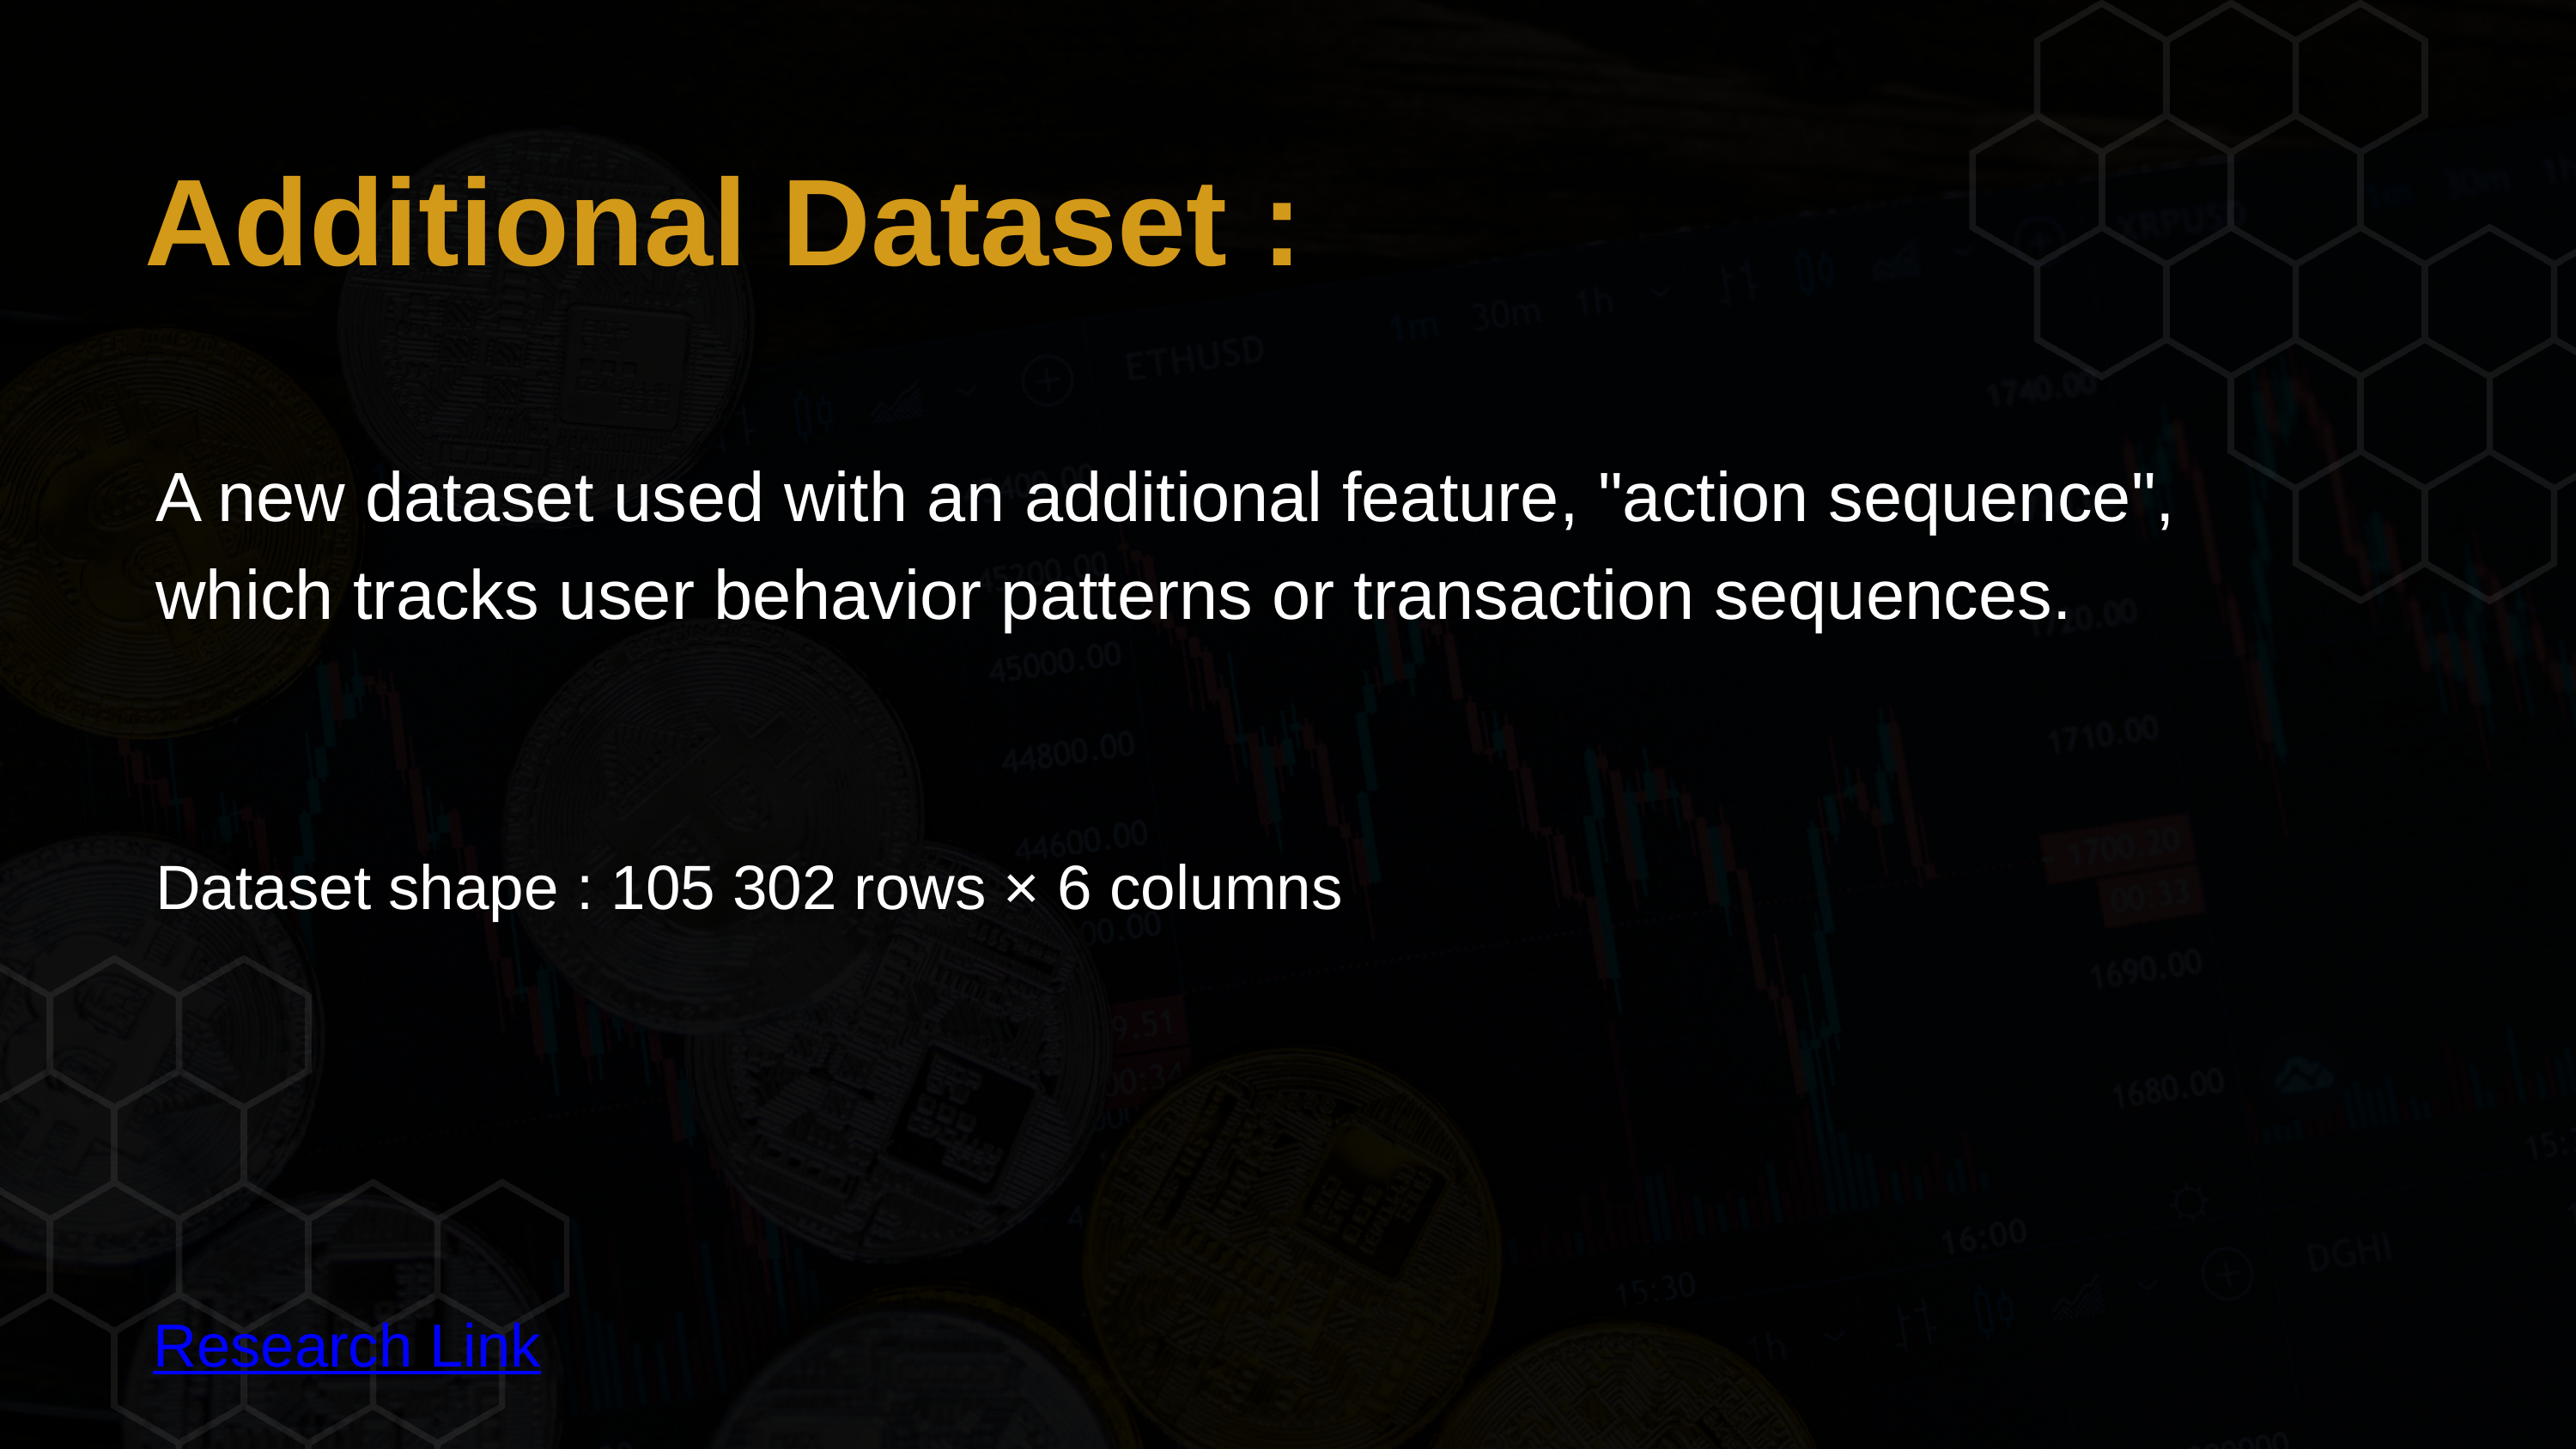

Additional Dataset :
A new dataset used with an additional feature, "action sequence", which tracks user behavior patterns or transaction sequences.
Dataset shape : 105 302 rows × 6 columns

Research Link